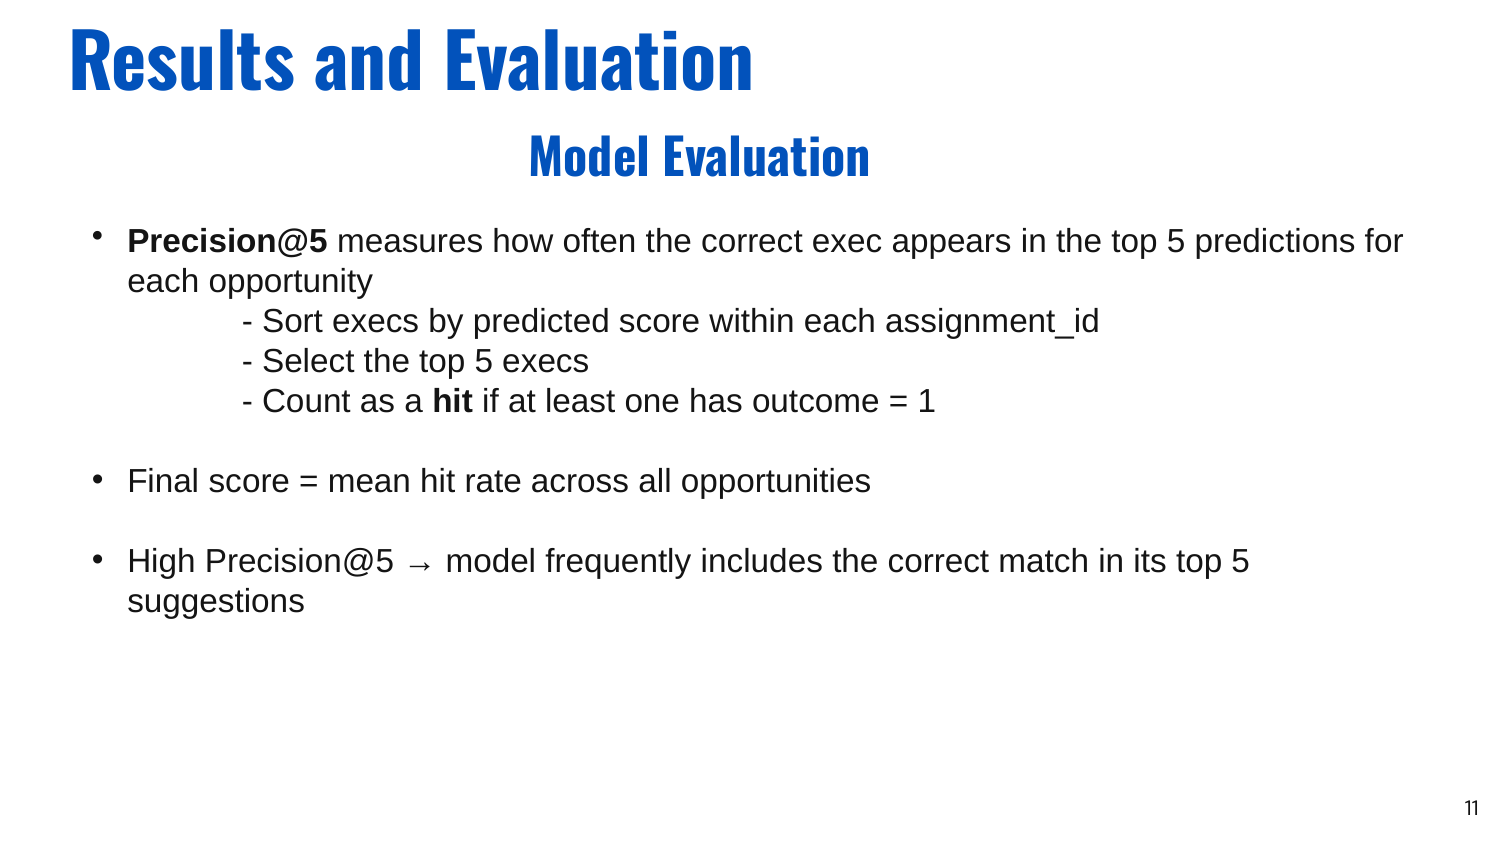

# Results and Evaluation

Model Evaluation
Precision@5 measures how often the correct exec appears in the top 5 predictions for each opportunity
	- Sort execs by predicted score within each assignment_id
	- Select the top 5 execs
	- Count as a hit if at least one has outcome = 1

Final score = mean hit rate across all opportunities

High Precision@5 → model frequently includes the correct match in its top 5 suggestions